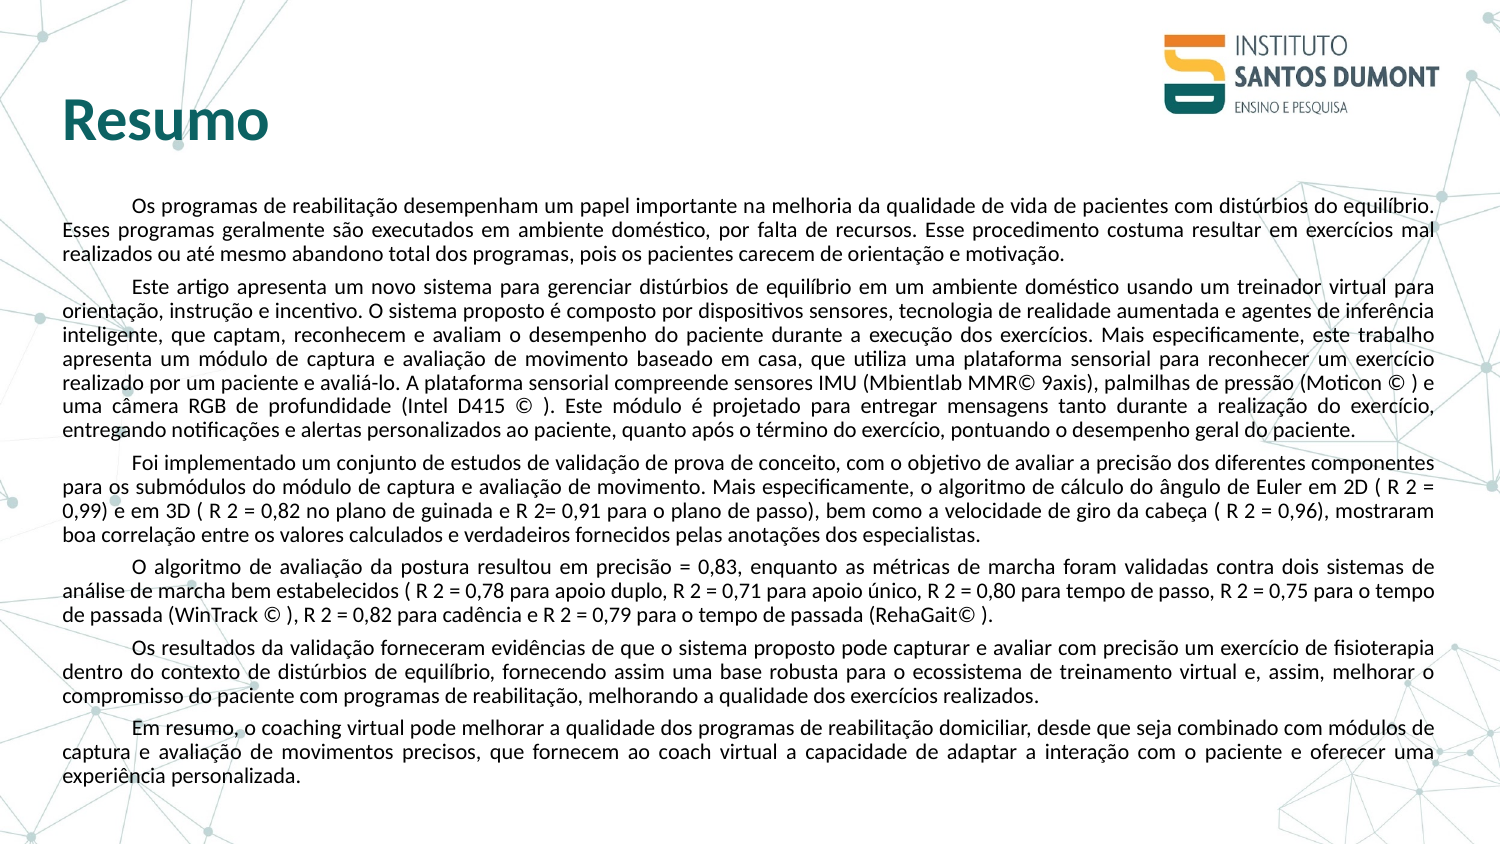

# Resumo
Os programas de reabilitação desempenham um papel importante na melhoria da qualidade de vida de pacientes com distúrbios do equilíbrio. Esses programas geralmente são executados em ambiente doméstico, por falta de recursos. Esse procedimento costuma resultar em exercícios mal realizados ou até mesmo abandono total dos programas, pois os pacientes carecem de orientação e motivação.
Este artigo apresenta um novo sistema para gerenciar distúrbios de equilíbrio em um ambiente doméstico usando um treinador virtual para orientação, instrução e incentivo. O sistema proposto é composto por dispositivos sensores, tecnologia de realidade aumentada e agentes de inferência inteligente, que captam, reconhecem e avaliam o desempenho do paciente durante a execução dos exercícios. Mais especificamente, este trabalho apresenta um módulo de captura e avaliação de movimento baseado em casa, que utiliza uma plataforma sensorial para reconhecer um exercício realizado por um paciente e avaliá-lo. A plataforma sensorial compreende sensores IMU (Mbientlab MMR© 9axis), palmilhas de pressão (Moticon © ) e uma câmera RGB de profundidade (Intel D415 © ). Este módulo é projetado para entregar mensagens tanto durante a realização do exercício, entregando notificações e alertas personalizados ao paciente, quanto após o término do exercício, pontuando o desempenho geral do paciente.
Foi implementado um conjunto de estudos de validação de prova de conceito, com o objetivo de avaliar a precisão dos diferentes componentes para os submódulos do módulo de captura e avaliação de movimento. Mais especificamente, o algoritmo de cálculo do ângulo de Euler em 2D ( R 2 = 0,99) e em 3D ( R 2 = 0,82 no plano de guinada e R 2= 0,91 para o plano de passo), bem como a velocidade de giro da cabeça ( R 2 = 0,96), mostraram boa correlação entre os valores calculados e verdadeiros fornecidos pelas anotações dos especialistas.
O algoritmo de avaliação da postura resultou em precisão = 0,83, enquanto as métricas de marcha foram validadas contra dois sistemas de análise de marcha bem estabelecidos ( R 2 = 0,78 para apoio duplo, R 2 = 0,71 para apoio único, R 2 = 0,80 para tempo de passo, R 2 = 0,75 para o tempo de passada (WinTrack © ), R 2 = 0,82 para cadência e R 2 = 0,79 para o tempo de passada (RehaGait© ).
Os resultados da validação forneceram evidências de que o sistema proposto pode capturar e avaliar com precisão um exercício de fisioterapia dentro do contexto de distúrbios de equilíbrio, fornecendo assim uma base robusta para o ecossistema de treinamento virtual e, assim, melhorar o compromisso do paciente com programas de reabilitação, melhorando a qualidade dos exercícios realizados.
Em resumo, o coaching virtual pode melhorar a qualidade dos programas de reabilitação domiciliar, desde que seja combinado com módulos de captura e avaliação de movimentos precisos, que fornecem ao coach virtual a capacidade de adaptar a interação com o paciente e oferecer uma experiência personalizada.